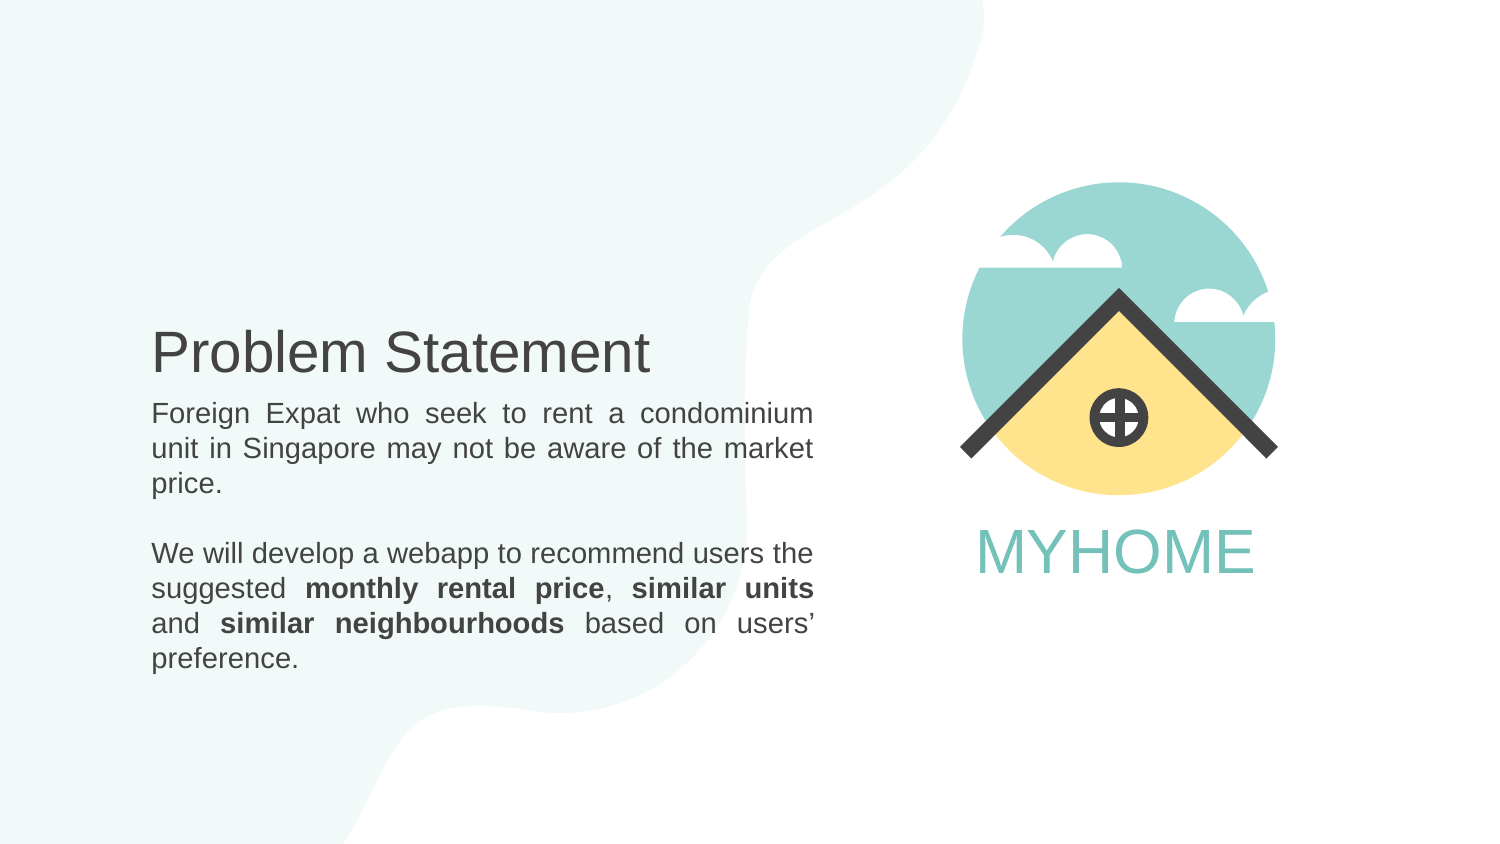

# Problem Statement
Foreign Expat who seek to rent a condominium unit in Singapore may not be aware of the market price.

We will develop a webapp to recommend users the suggested monthly rental price, similar units and similar neighbourhoods based on users’ preference.
MYHOME